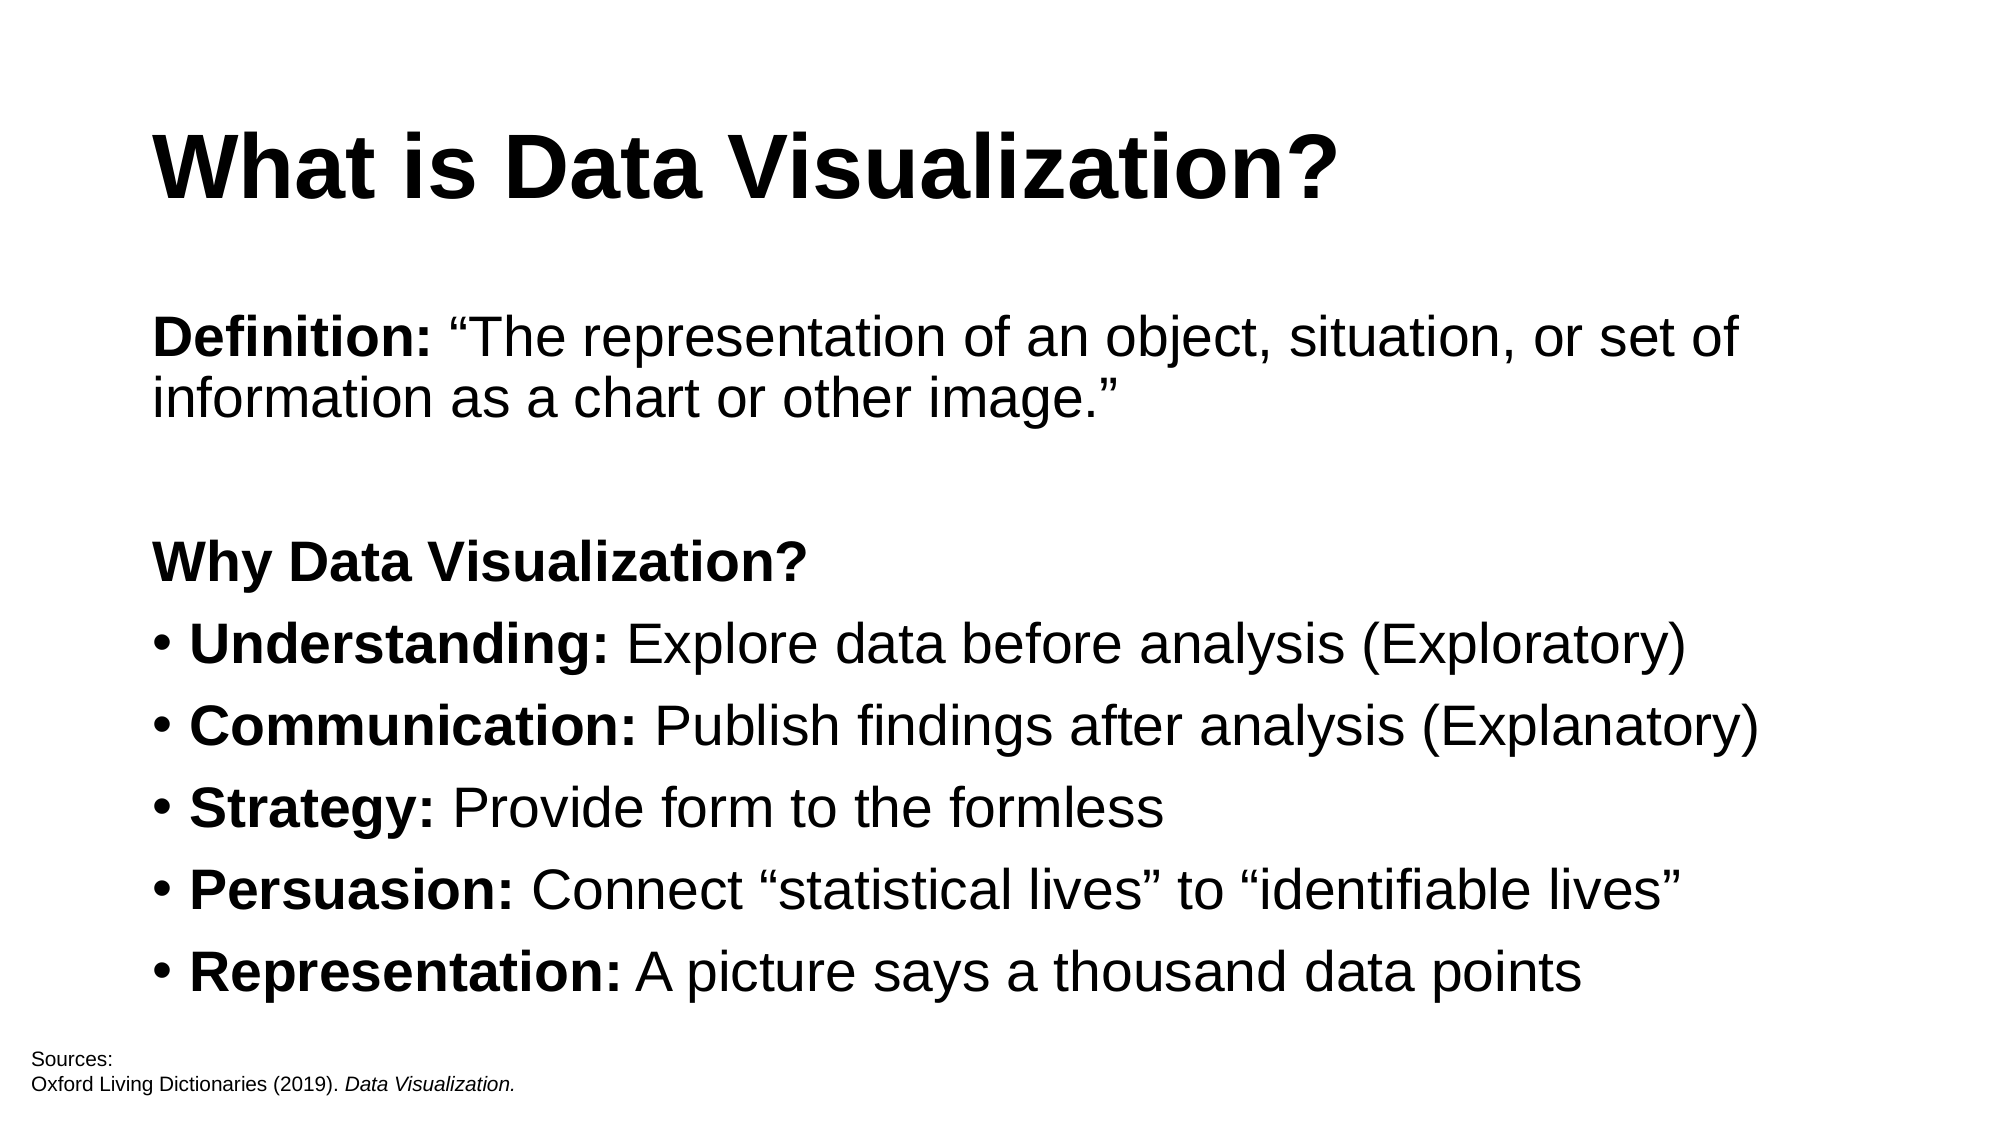

# What is Data Visualization?
Definition: “The representation of an object, situation, or set of information as a chart or other image.”

Why Data Visualization?
Understanding: Explore data before analysis (Exploratory)
Communication: Publish findings after analysis (Explanatory)
Strategy: Provide form to the formless
Persuasion: Connect “statistical lives” to “identifiable lives”
Representation: A picture says a thousand data points
Sources:
Oxford Living Dictionaries (2019). Data Visualization.